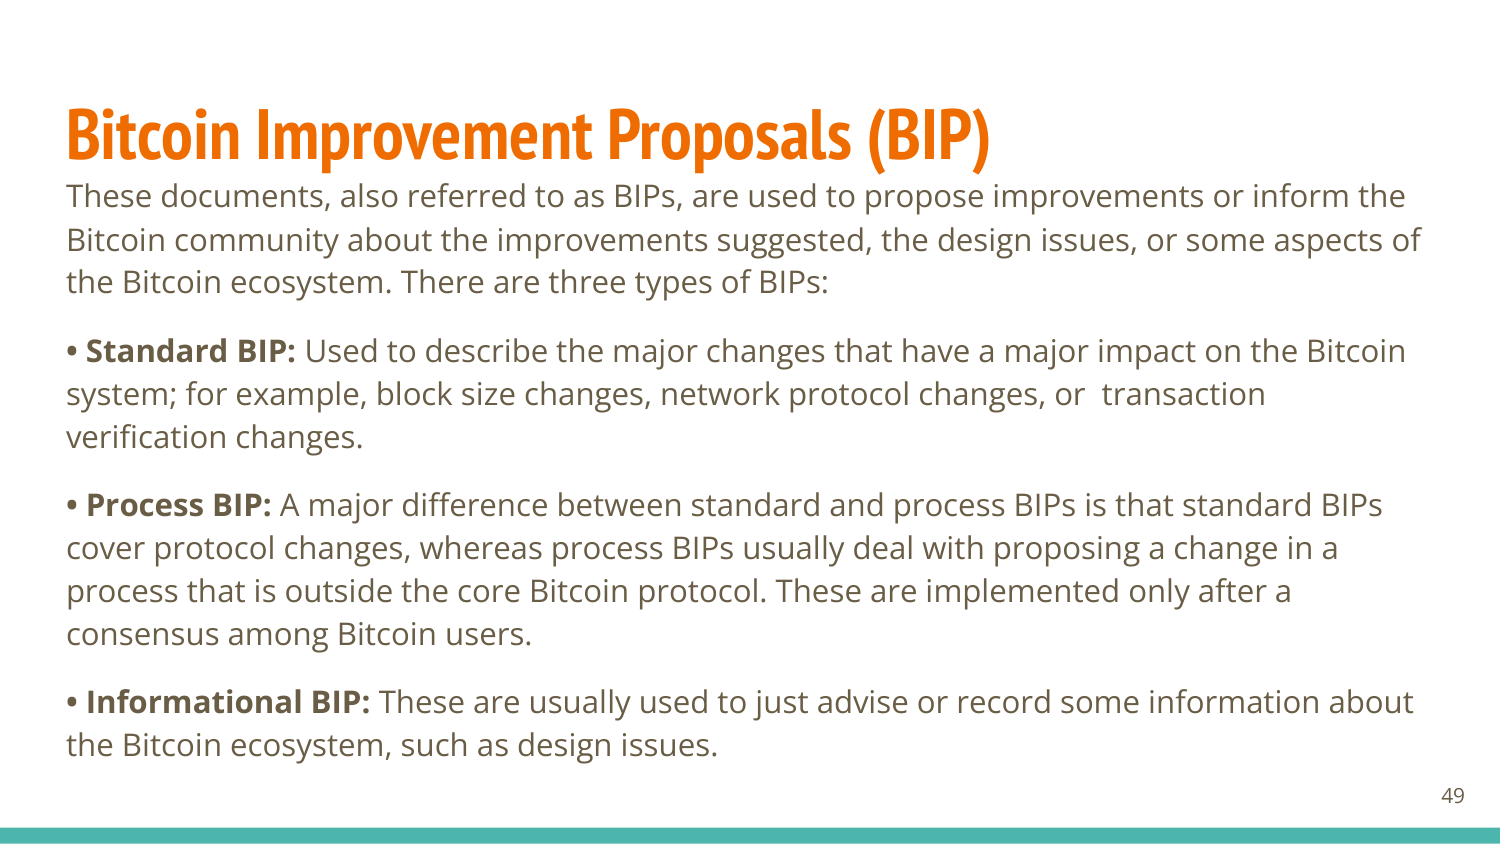

# Bitcoin Improvement Proposals (BIP)
These documents, also referred to as BIPs, are used to propose improvements or inform the Bitcoin community about the improvements suggested, the design issues, or some aspects of the Bitcoin ecosystem. There are three types of BIPs:
• Standard BIP: Used to describe the major changes that have a major impact on the Bitcoin system; for example, block size changes, network protocol changes, or  transaction verification changes.
• Process BIP: A major difference between standard and process BIPs is that standard BIPs cover protocol changes, whereas process BIPs usually deal with proposing a change in a process that is outside the core Bitcoin protocol. These are implemented only after a consensus among Bitcoin users.
• Informational BIP: These are usually used to just advise or record some information about the Bitcoin ecosystem, such as design issues.

49